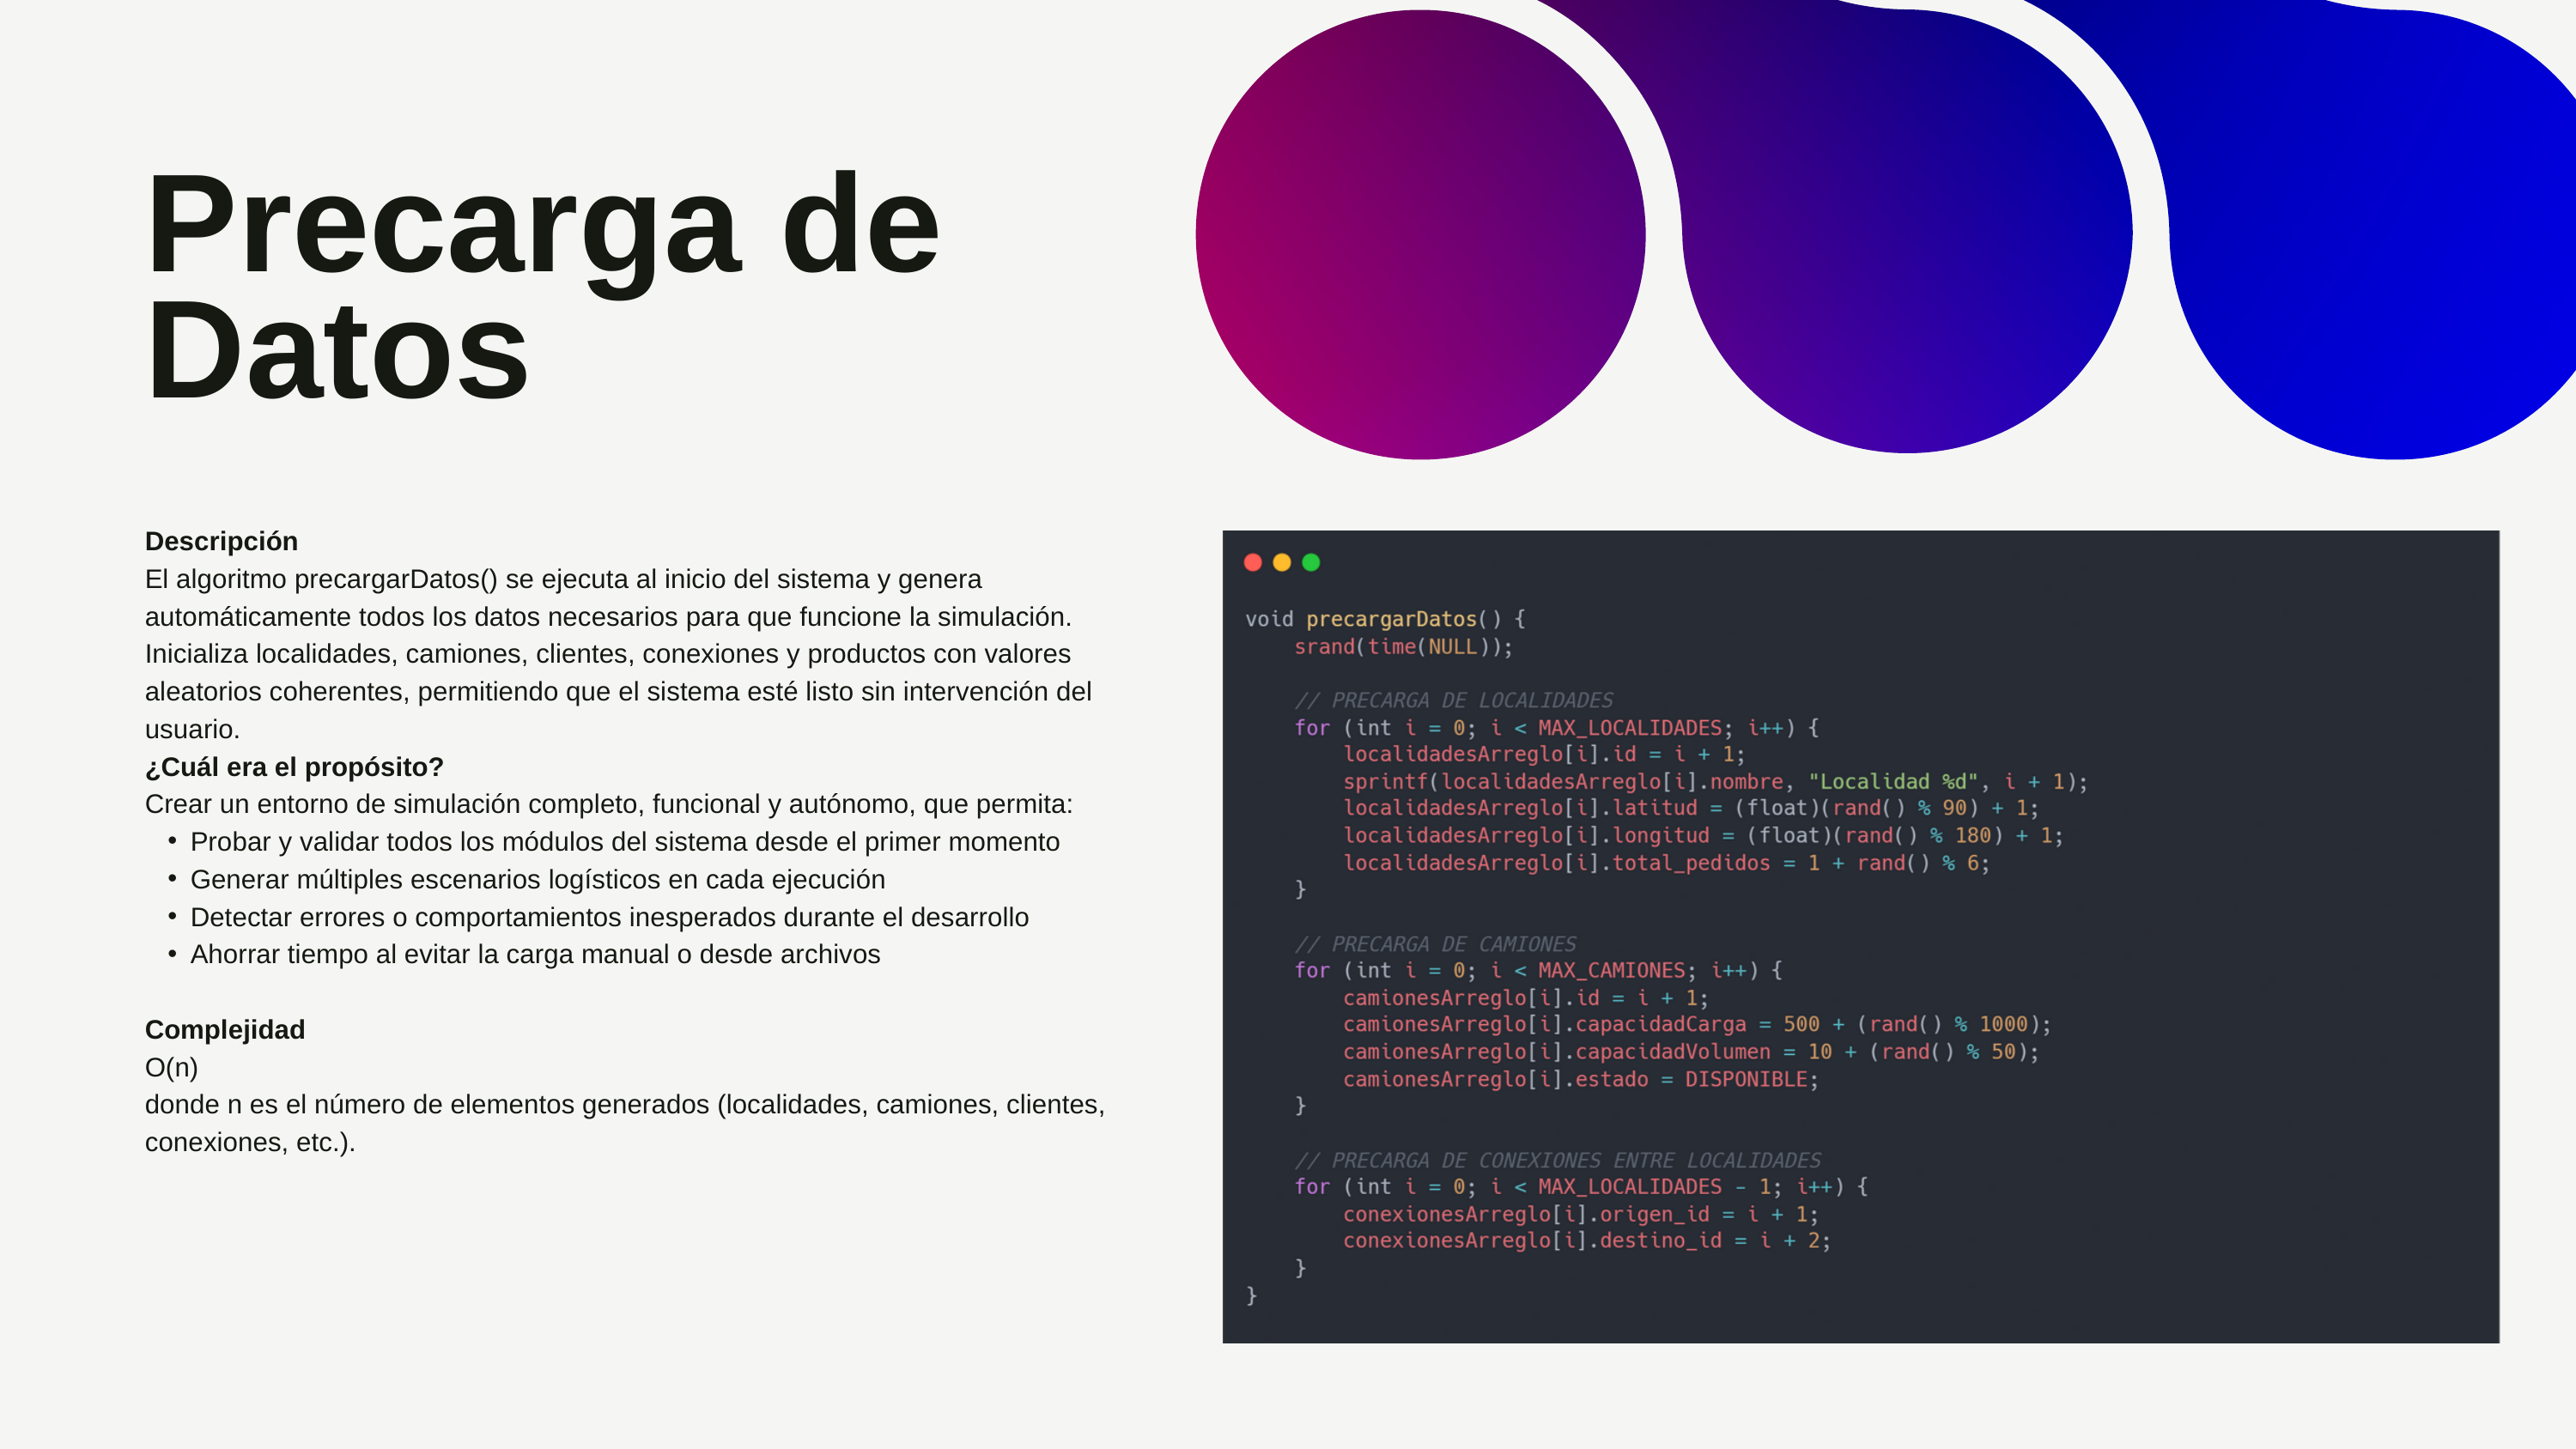

Precarga de Datos
Descripción
El algoritmo precargarDatos() se ejecuta al inicio del sistema y genera automáticamente todos los datos necesarios para que funcione la simulación. Inicializa localidades, camiones, clientes, conexiones y productos con valores aleatorios coherentes, permitiendo que el sistema esté listo sin intervención del usuario.
¿Cuál era el propósito?
Crear un entorno de simulación completo, funcional y autónomo, que permita:
Probar y validar todos los módulos del sistema desde el primer momento
Generar múltiples escenarios logísticos en cada ejecución
Detectar errores o comportamientos inesperados durante el desarrollo
Ahorrar tiempo al evitar la carga manual o desde archivos

Complejidad
O(n)
donde n es el número de elementos generados (localidades, camiones, clientes, conexiones, etc.).